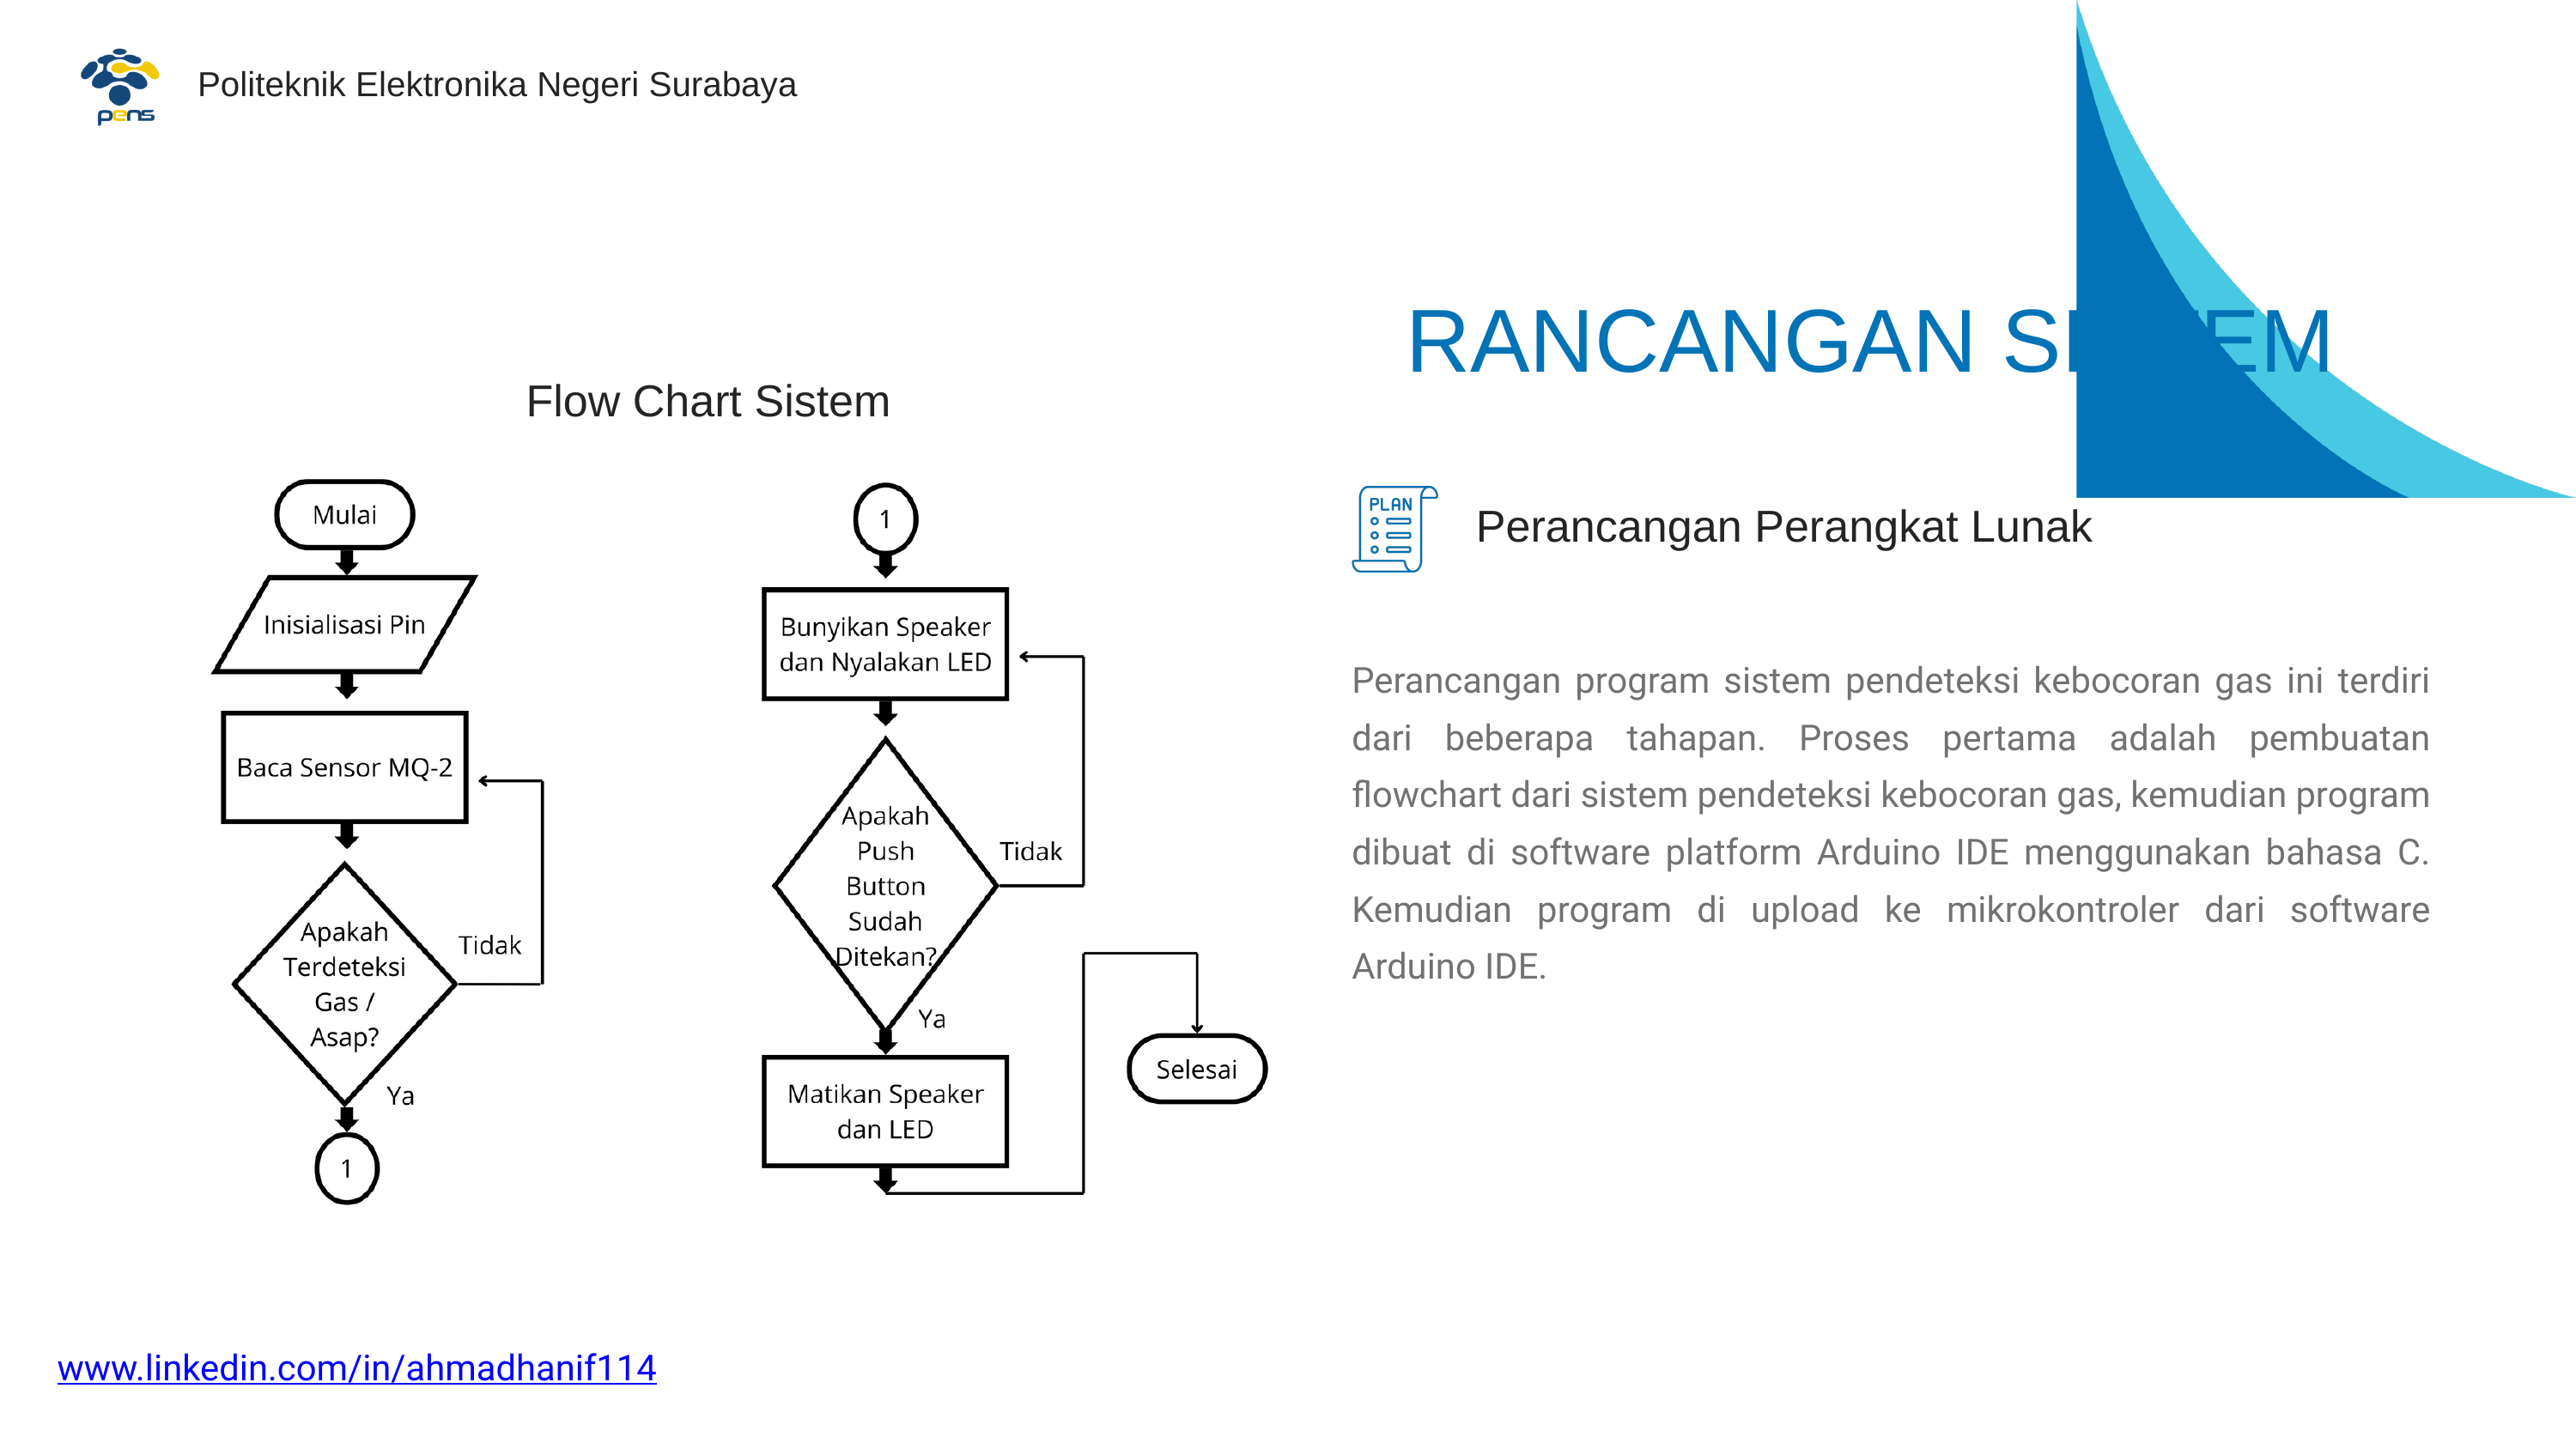

Politeknik Elektronika Negeri Surabaya
RANCANGAN SISTEM
Flow Chart Sistem

Perancangan Perangkat Lunak
Perancangan program sistem pendeteksi kebocoran gas ini terdiri dari beberapa tahapan. Proses pertama adalah pembuatan flowchart dari sistem pendeteksi kebocoran gas, kemudian program dibuat di software platform Arduino IDE menggunakan bahasa C. Kemudian program di upload ke mikrokontroler dari software Arduino IDE.
www.linkedin.com/in/ahmadhanif114